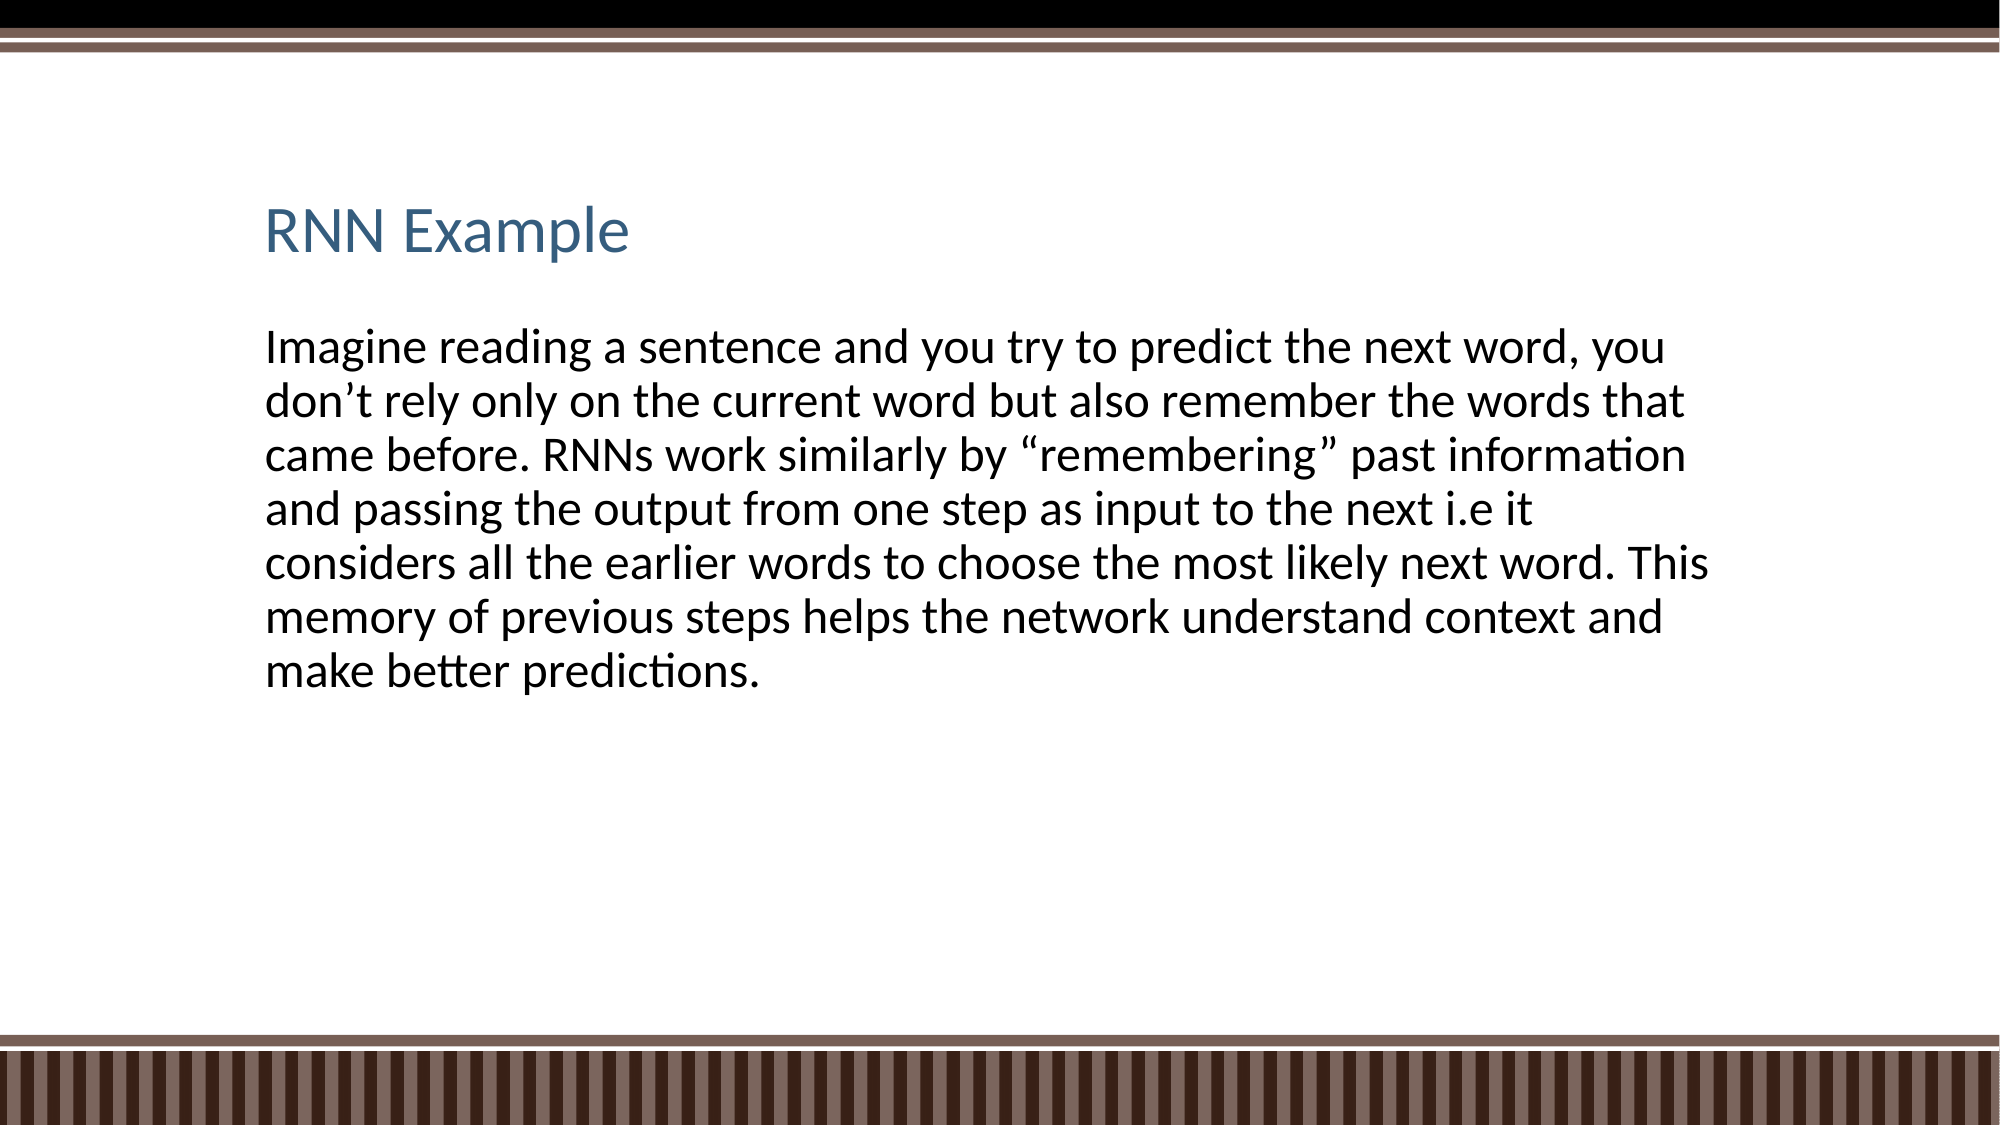

# RNN Example
Imagine reading a sentence and you try to predict the next word, you don’t rely only on the current word but also remember the words that came before. RNNs work similarly by “remembering” past information and passing the output from one step as input to the next i.e it considers all the earlier words to choose the most likely next word. This memory of previous steps helps the network understand context and make better predictions.